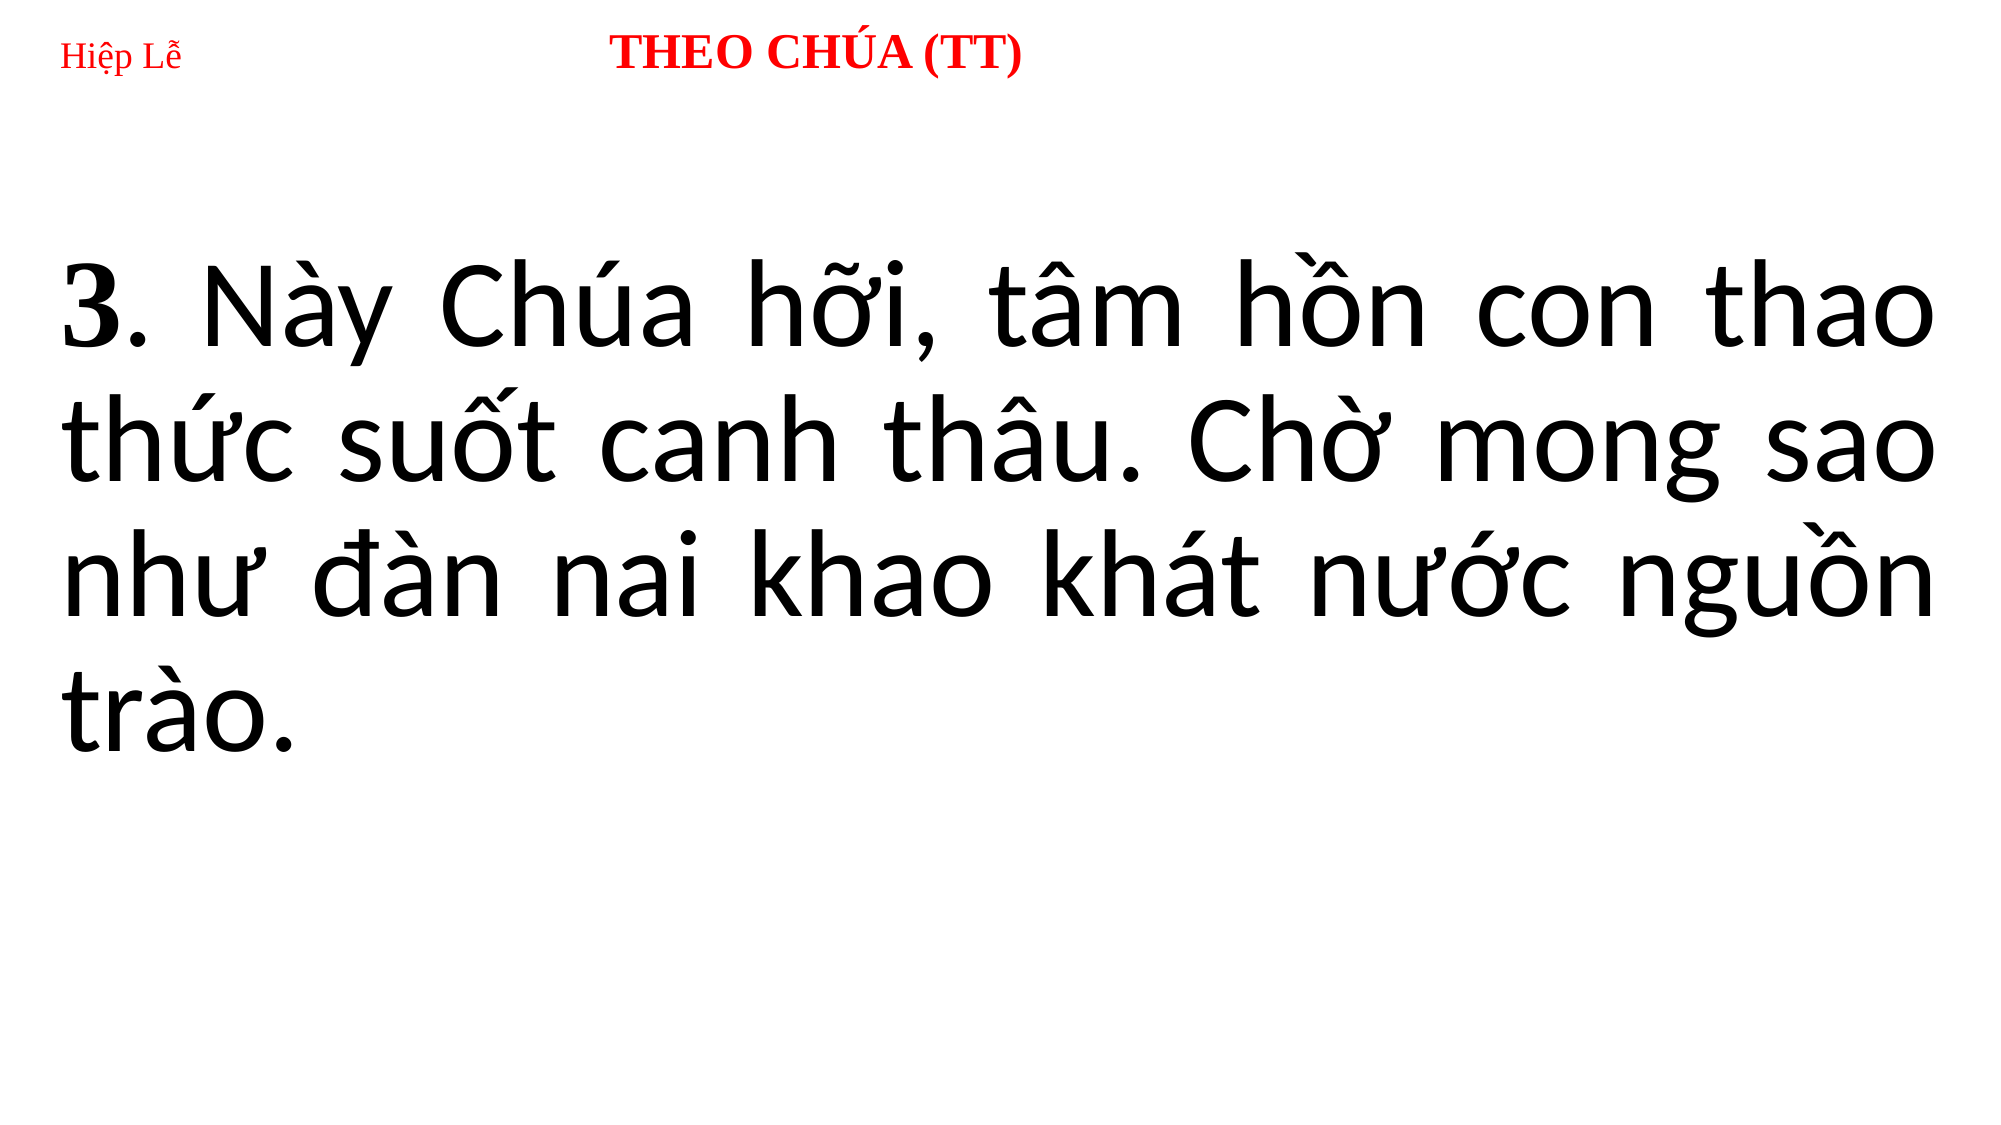

# Hiệp Lễ                                             THEO CHÚA (TT)
3. Này Chúa hỡi, tâm hồn con thao thức suốt canh thâu. Chờ mong sao như đàn nai khao khát nước nguồn trào.